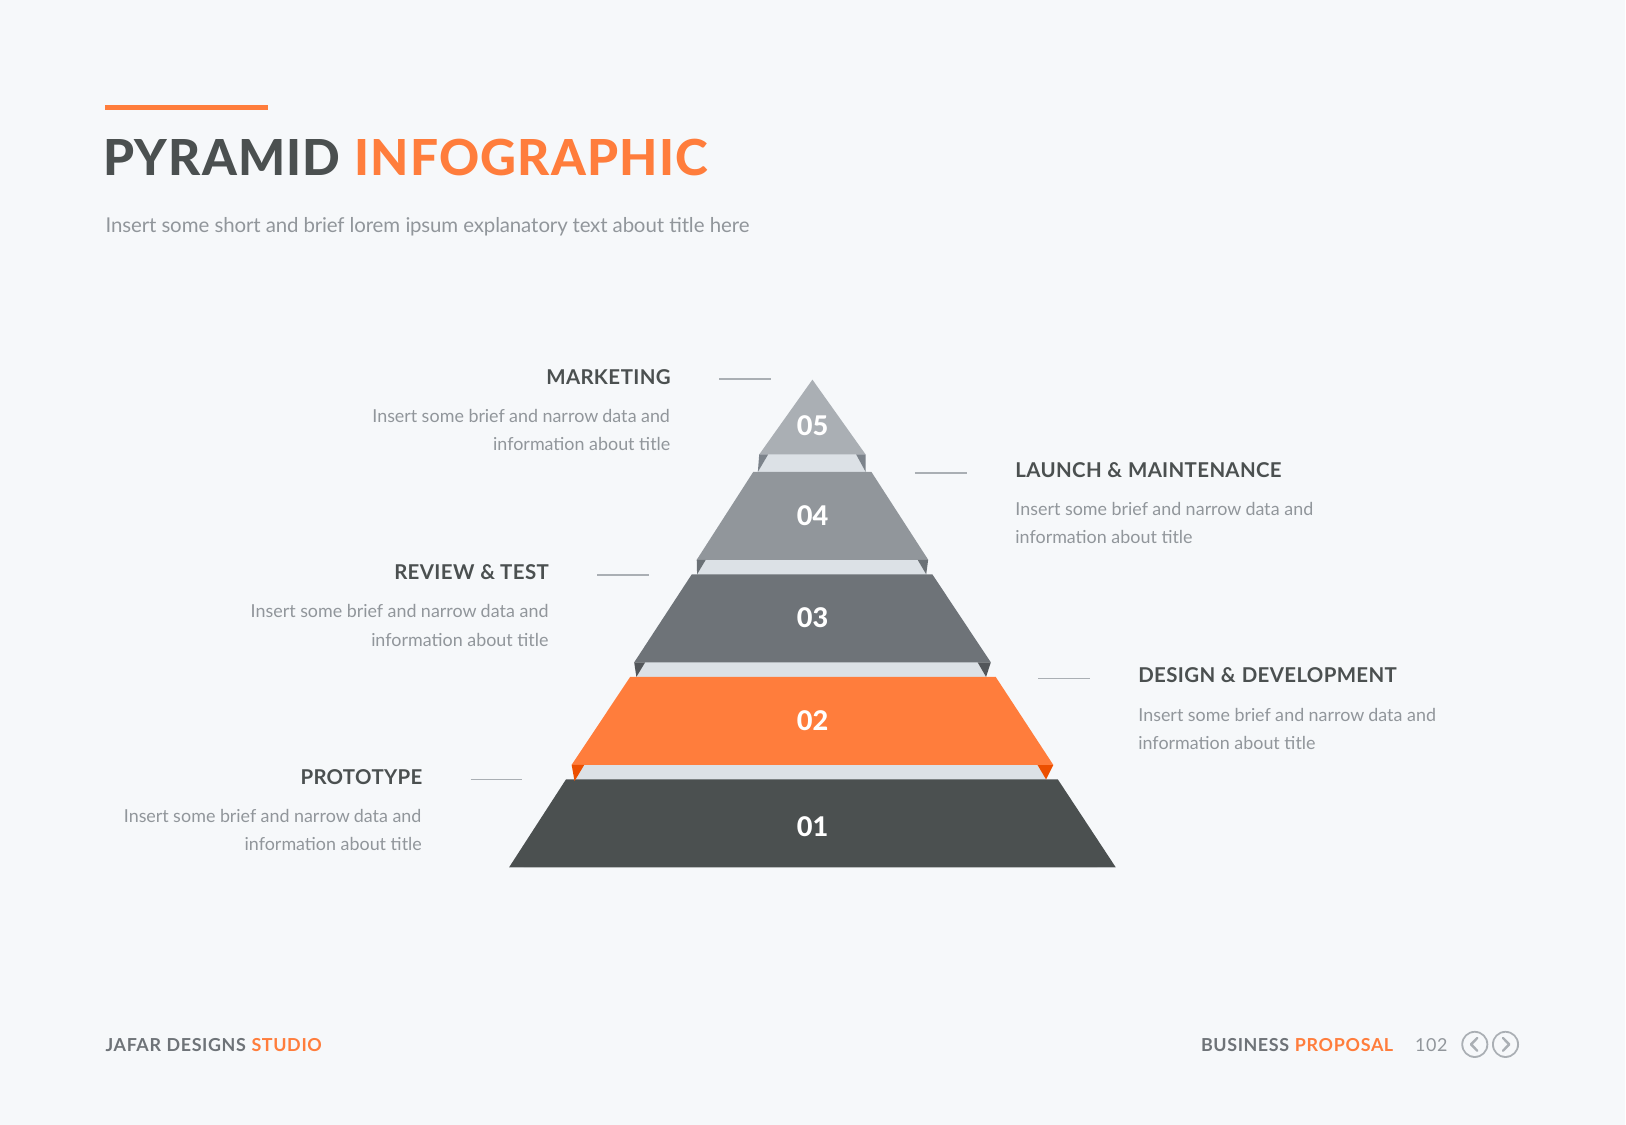

Pyramid Infographic
Insert some short and brief lorem ipsum explanatory text about title here
marketing
Insert some brief and narrow data and information about title

05
Launch & maintenance
Insert some brief and narrow data and information about title

04
Review & Test
Insert some brief and narrow data and information about title

03
Design & Development
Insert some brief and narrow data and information about title

02
Prototype
Insert some brief and narrow data and information about title

01